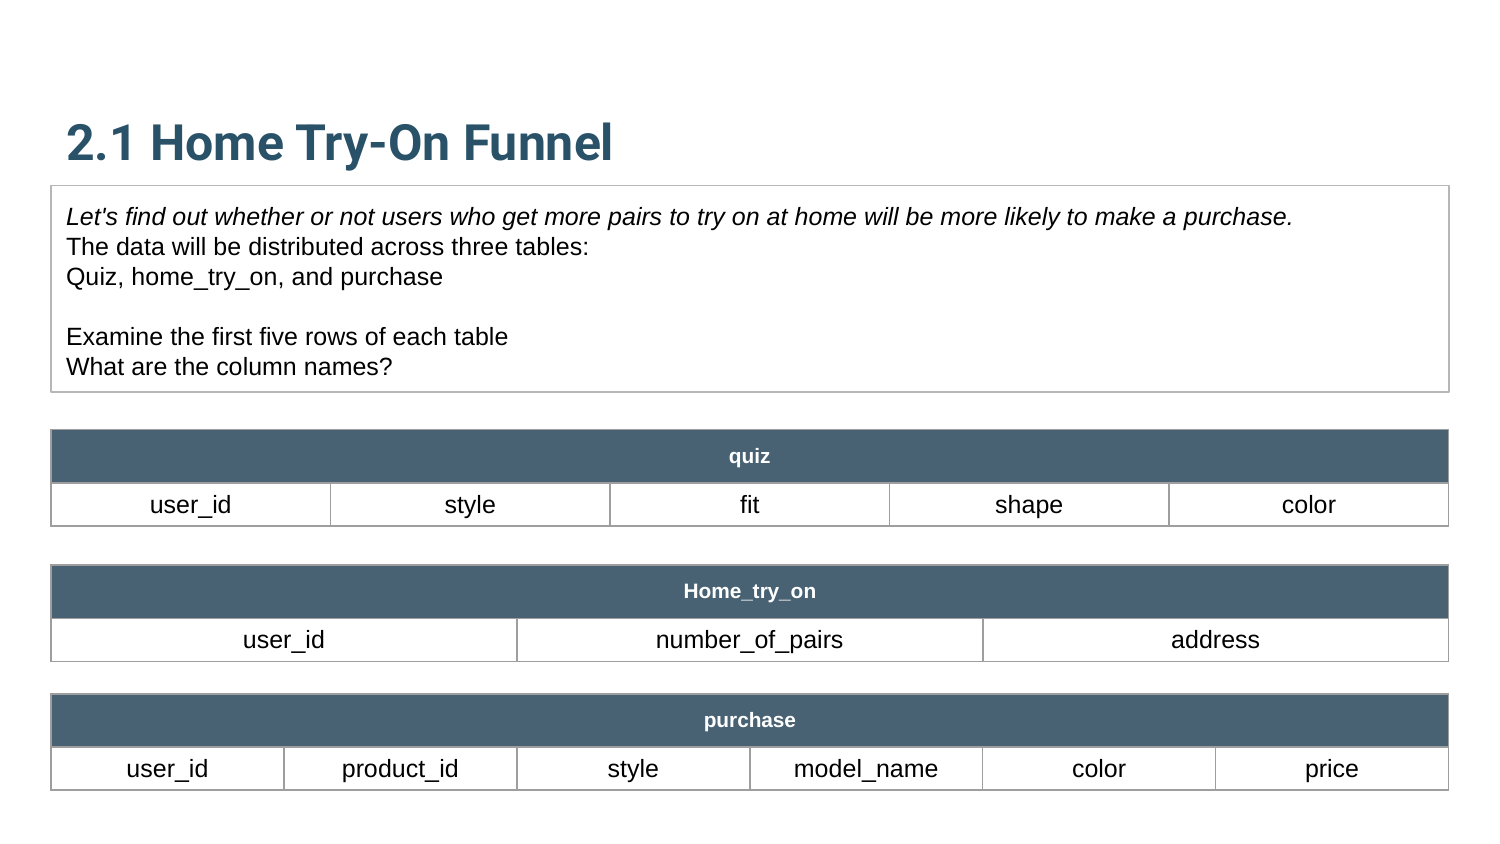

2.1 Home Try-On Funnel
Let's find out whether or not users who get more pairs to try on at home will be more likely to make a purchase.
The data will be distributed across three tables:
Quiz, home_try_on, and purchase

Examine the first five rows of each table
What are the column names?
| quiz |  |  |  |  |
| --- | --- | --- | --- | --- |
| user\_id | style | fit | shape | color |
| Home\_try\_on |  |  |
| --- | --- | --- |
| user\_id | number\_of\_pairs | address |
| purchase |  |  |  |  |  |
| --- | --- | --- | --- | --- | --- |
| user\_id | product\_id | style | model\_name | color | price |